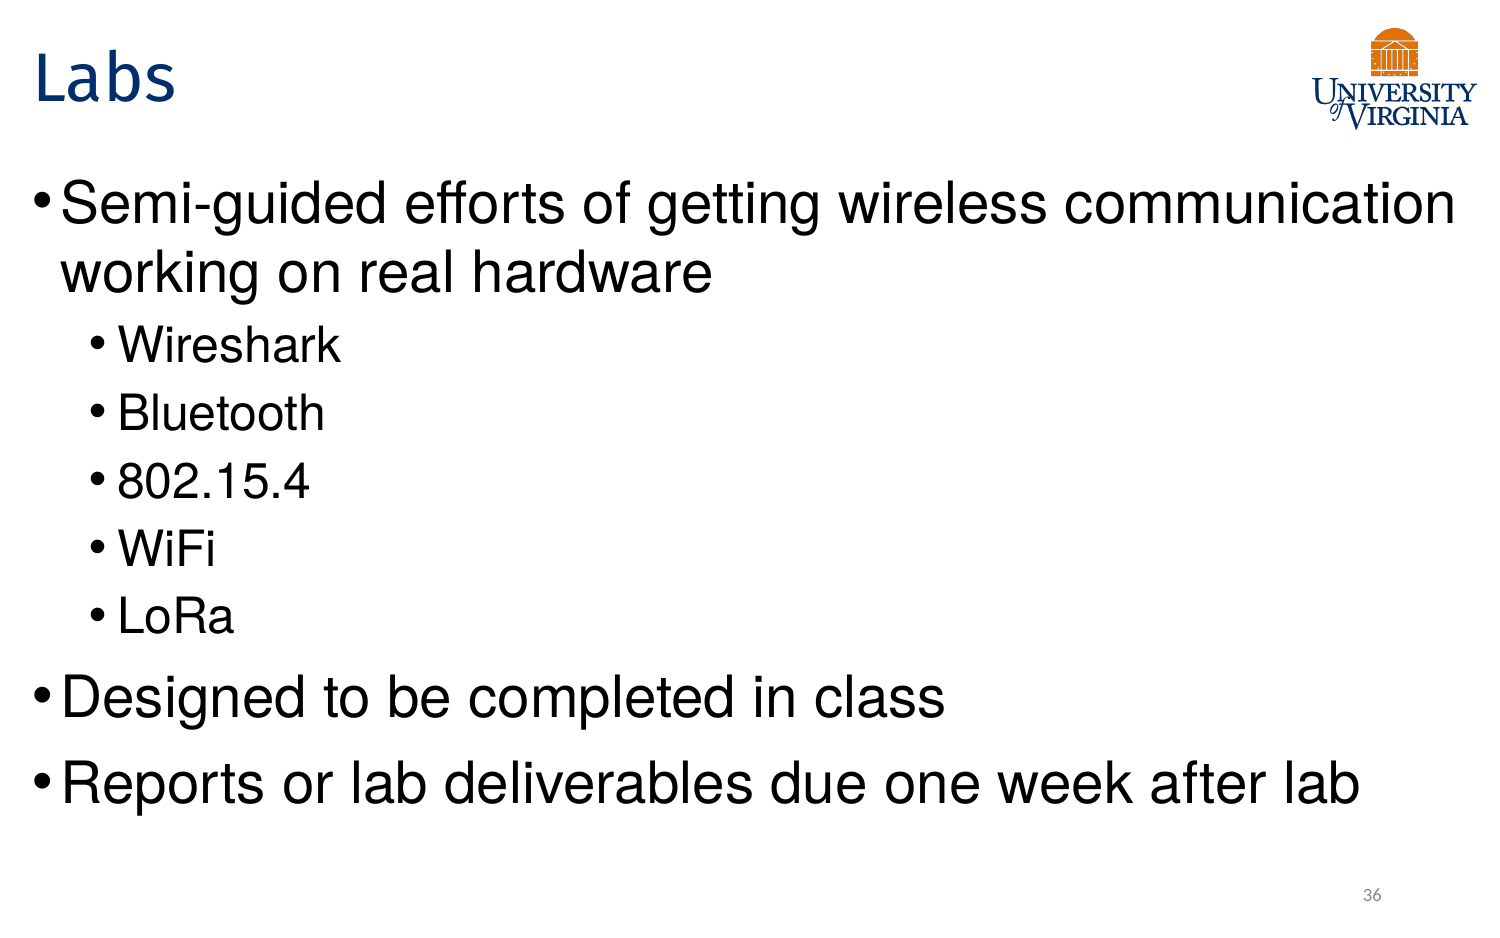

# Labs
Semi-guided efforts of getting wireless communication working on real hardware
Wireshark
Bluetooth
802.15.4
WiFi
LoRa
Designed to be completed in class
Reports or lab deliverables due one week after lab
36